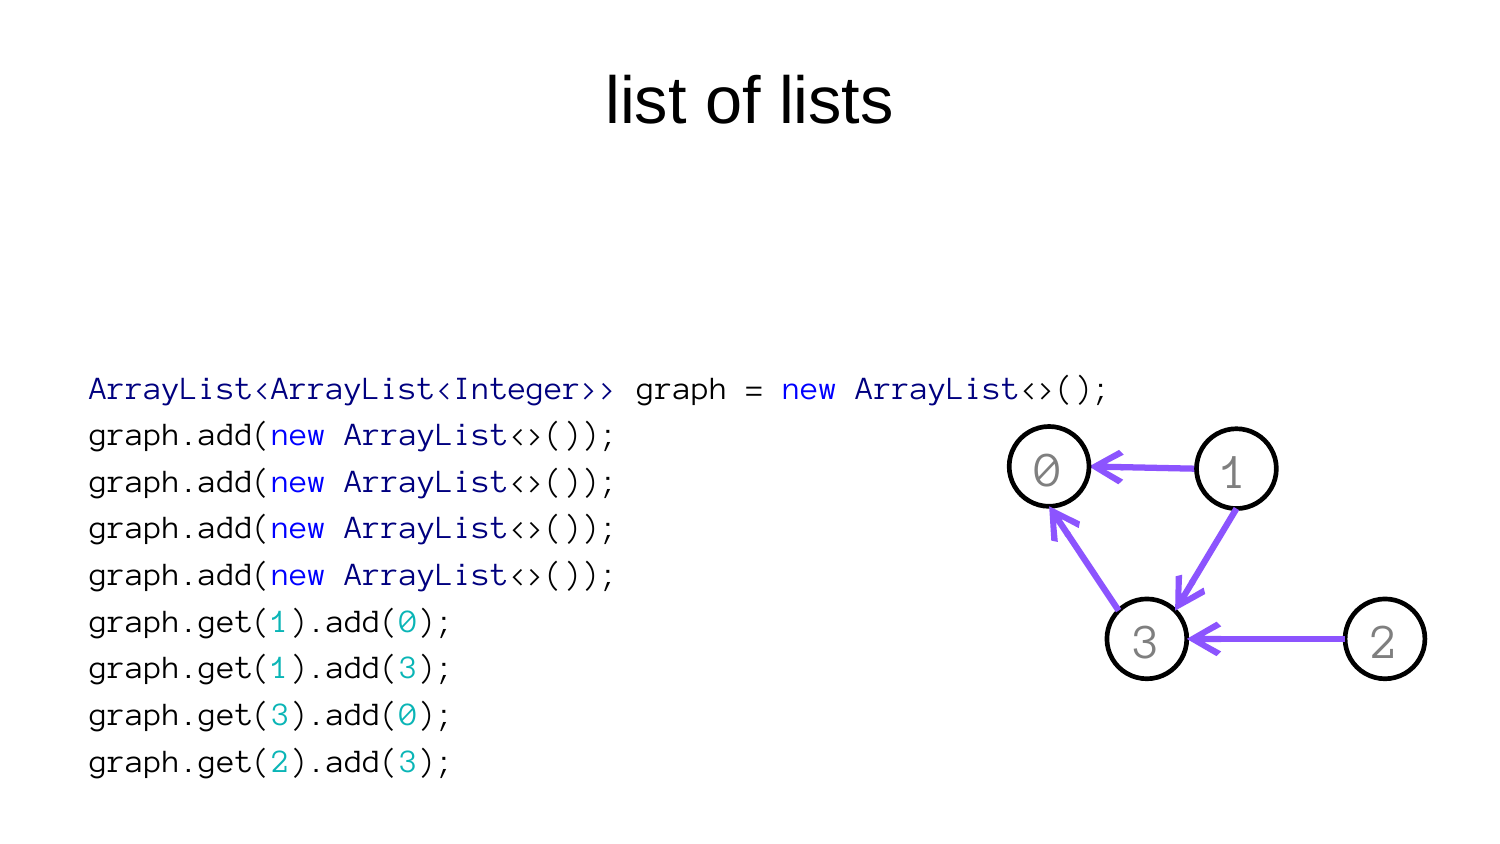

# list of lists
ArrayList<ArrayList<Integer>> graph = new ArrayList<>();
graph.add(new ArrayList<>());
graph.add(new ArrayList<>());
graph.add(new ArrayList<>());
graph.add(new ArrayList<>());
graph.get(1).add(0);
graph.get(1).add(3);
graph.get(3).add(0);
graph.get(2).add(3);
0
1
3
2